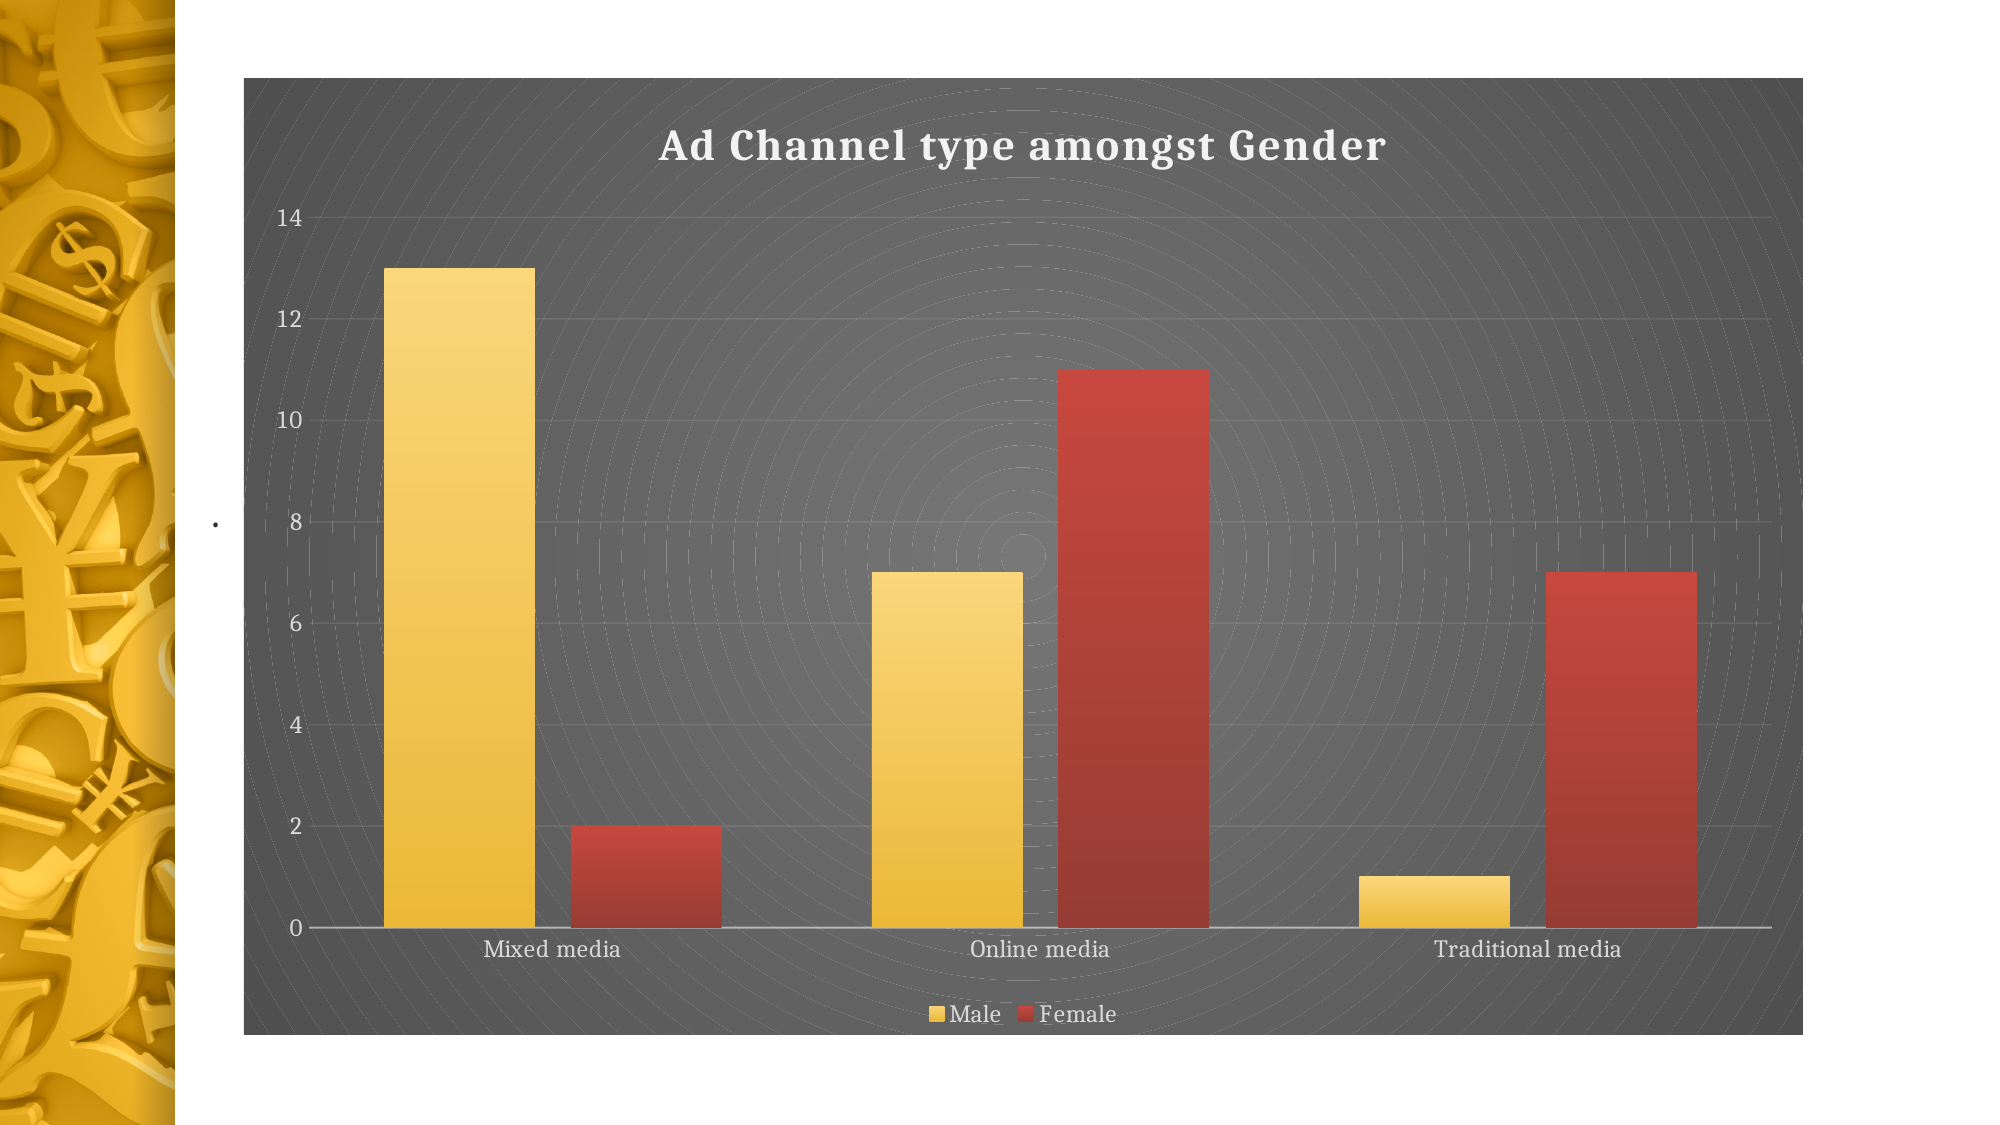

### Chart: Ad Channel type amongst Gender

| Category | Male | Female |
|---|---|---|
| Mixed media | 13.0 | 2.0 |
| Online media | 7.0 | 11.0 |
| Traditional media | 1.0 | 7.0 |
.